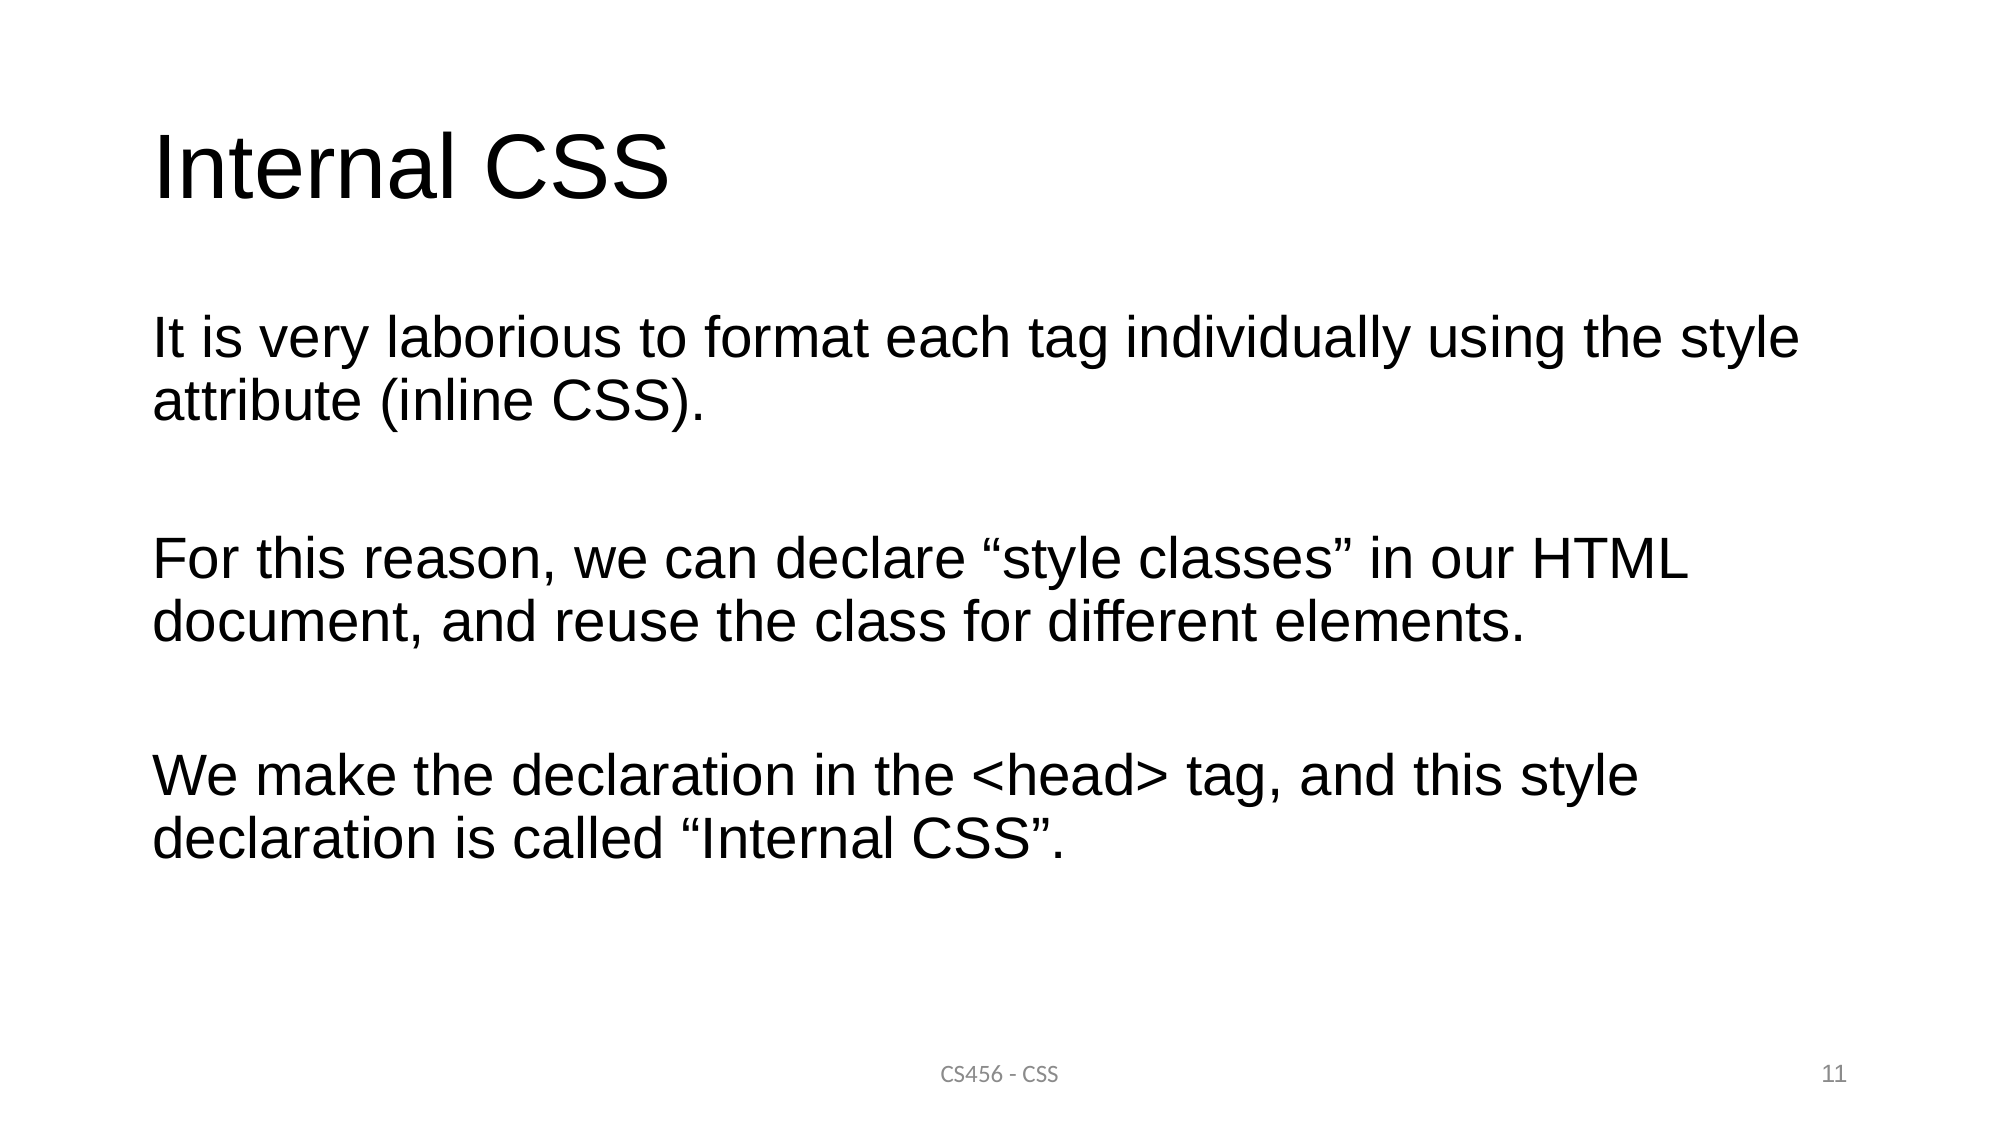

# Internal CSS
It is very laborious to format each tag individually using the style attribute (inline CSS).

For this reason, we can declare “style classes” in our HTML document, and reuse the class for different elements.

We make the declaration in the <head> tag, and this style declaration is called “Internal CSS”.
CS456 - CSS
11